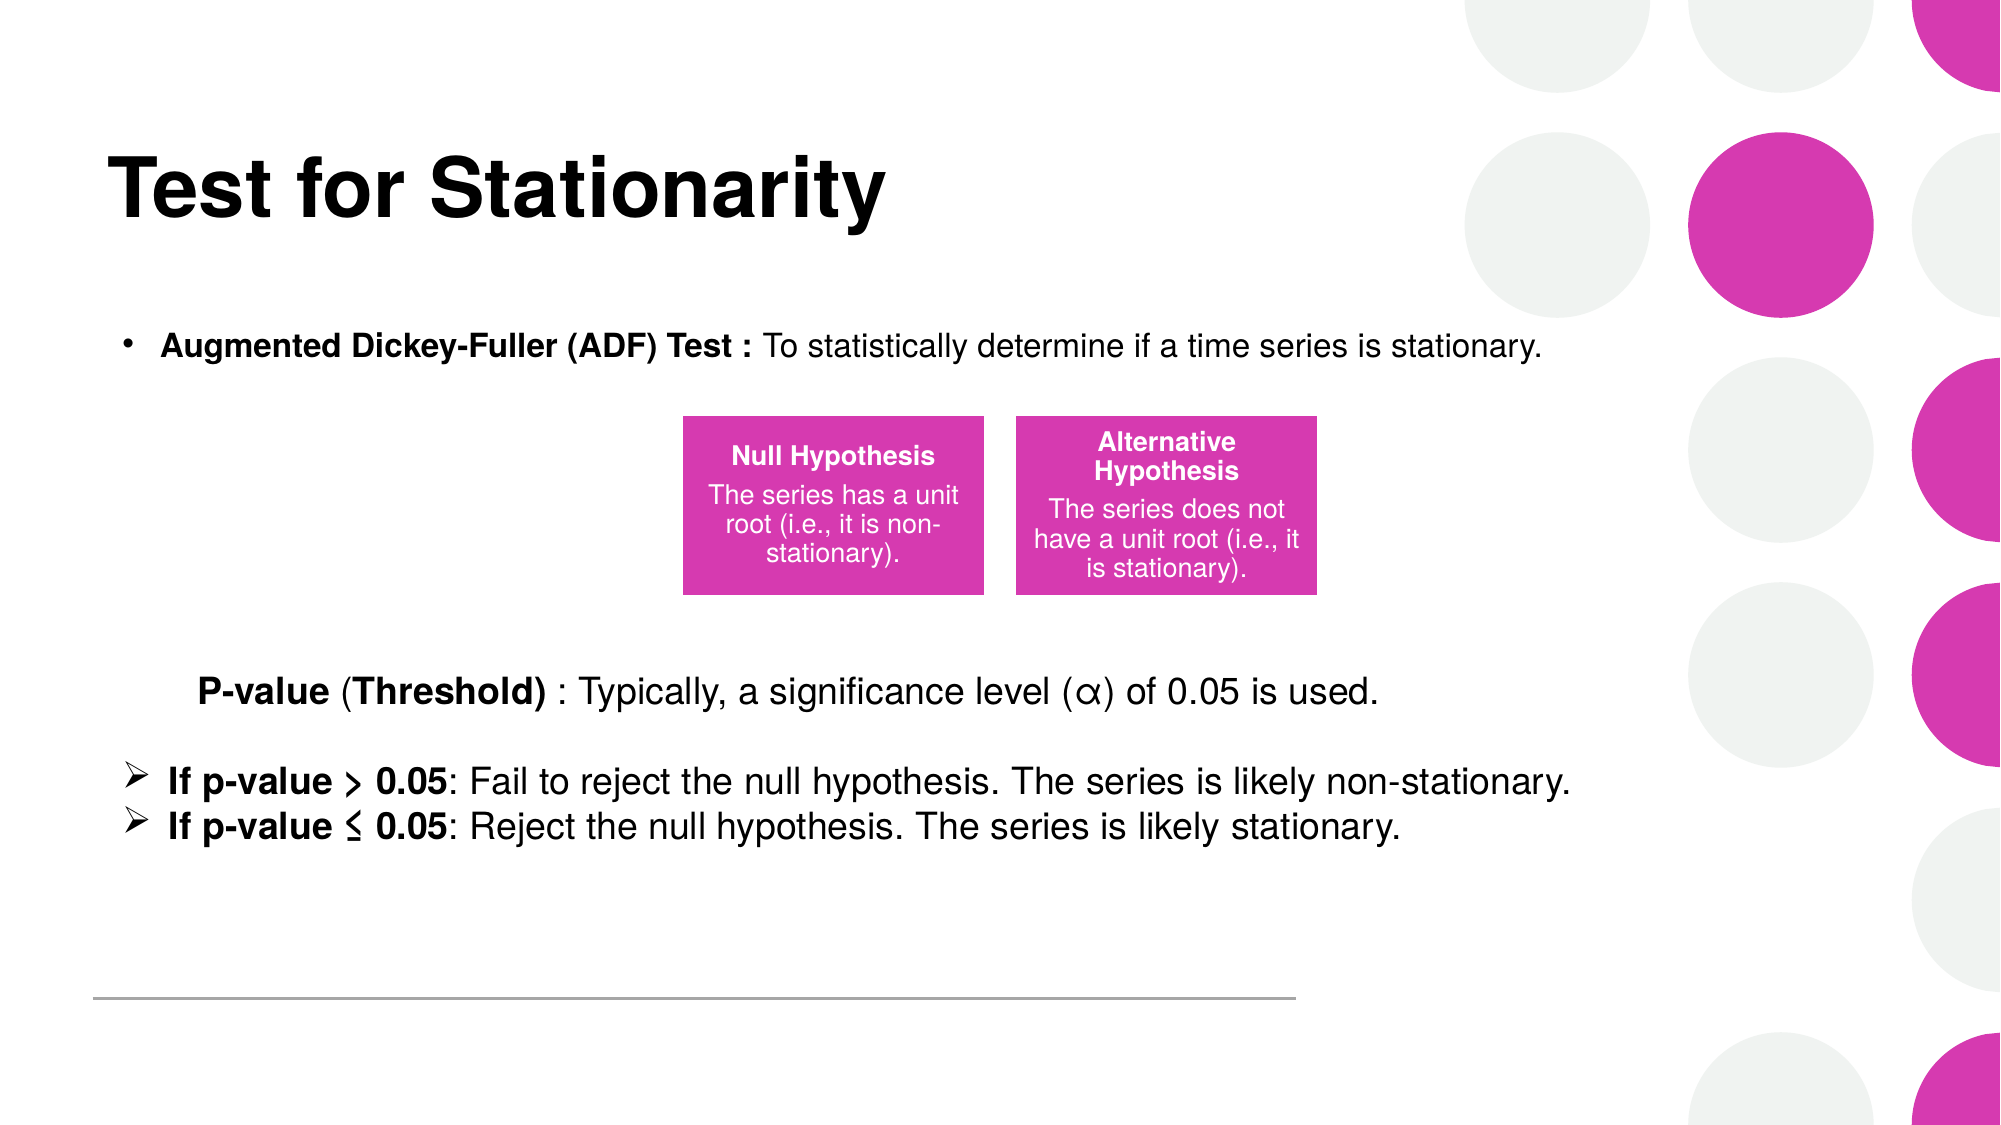

# Test for Stationarity
Augmented Dickey-Fuller (ADF) Test : To statistically determine if a time series is stationary.

Null Hypothesis
The series has a unit root (i.e., it is non-stationary).
Alternative Hypothesis
The series does not have a unit root (i.e., it is stationary).
P-value (Threshold) : Typically, a significance level (α) of 0.05 is used.

If p-value > 0.05: Fail to reject the null hypothesis. The series is likely non-stationary.
If p-value ≤ 0.05: Reject the null hypothesis. The series is likely stationary.